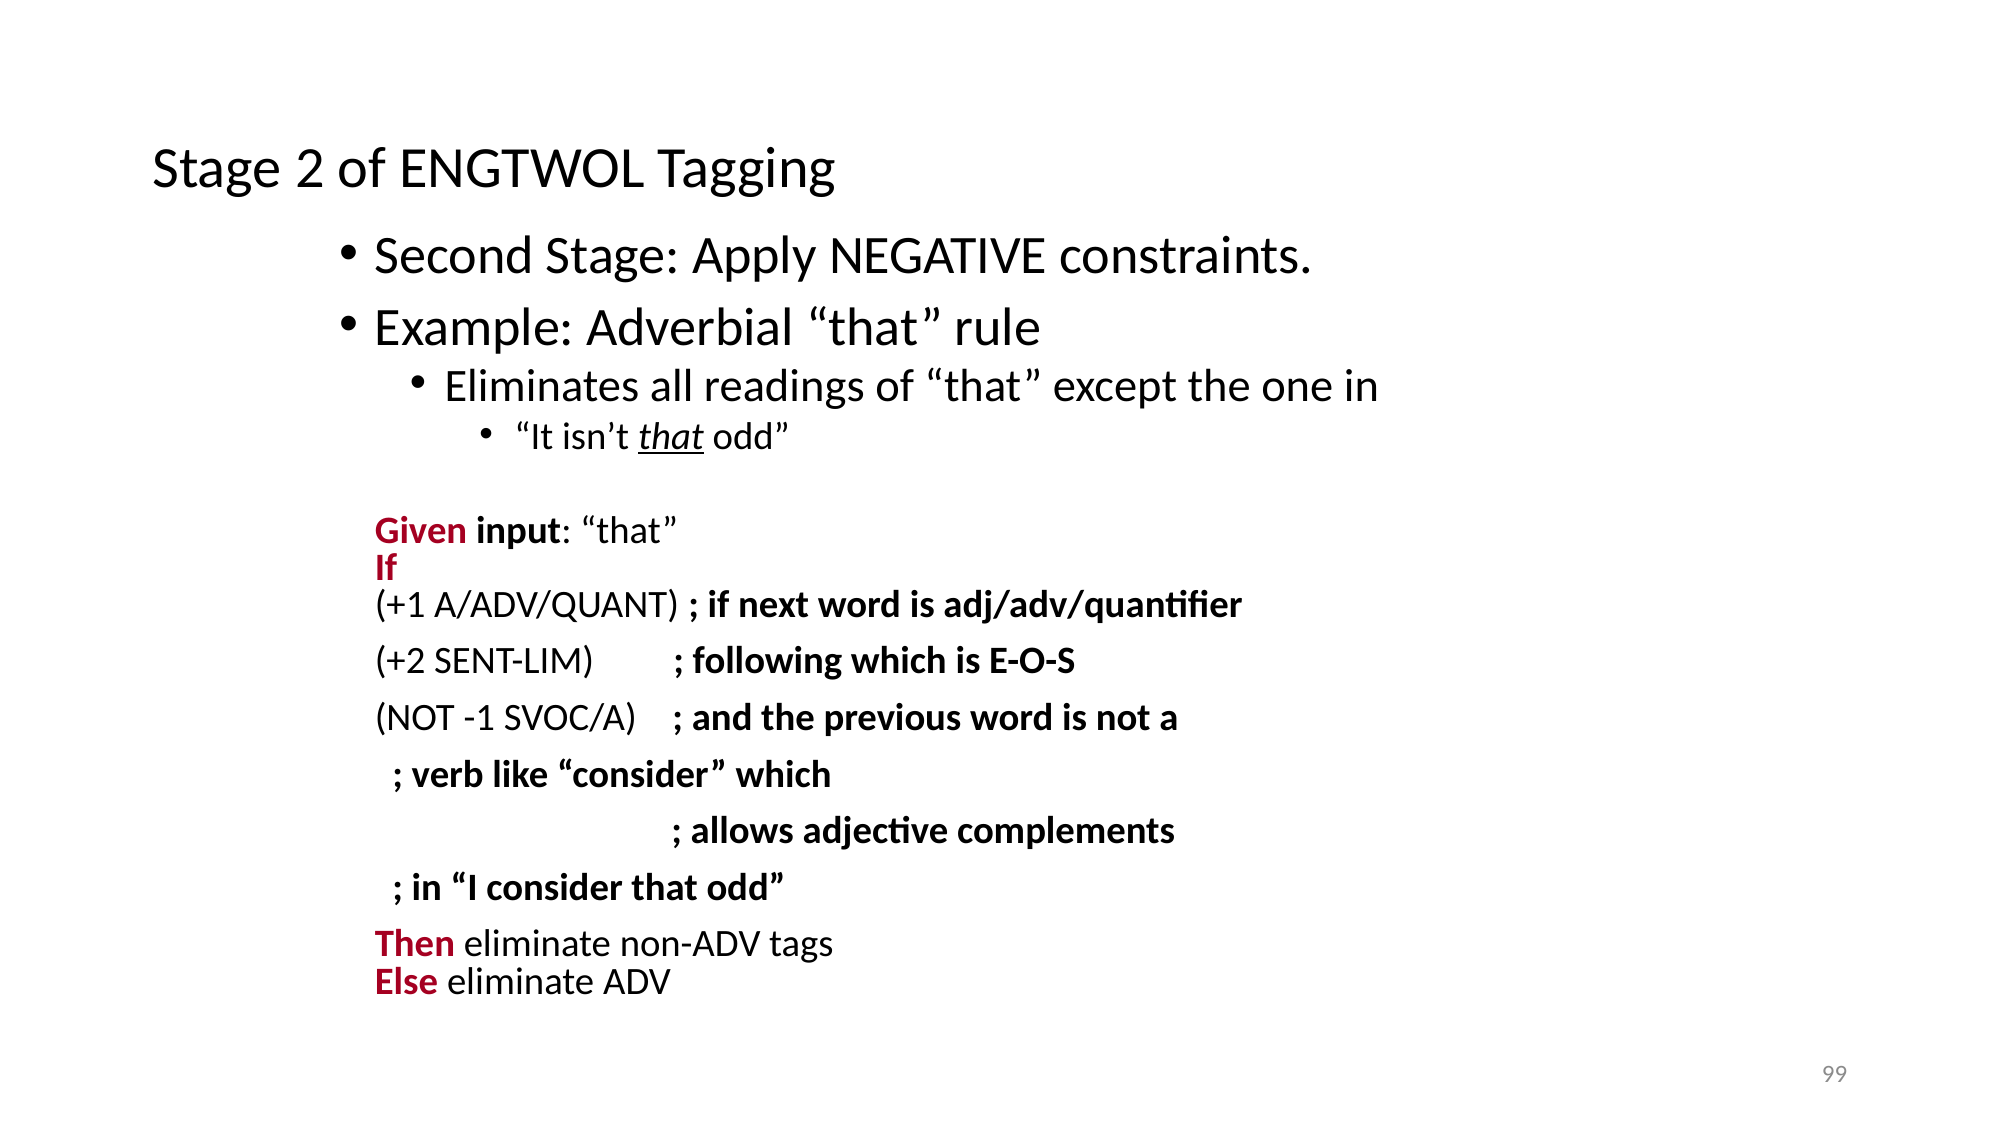

# Stage 2 of ENGTWOL Tagging
Second Stage: Apply NEGATIVE constraints.
Example: Adverbial “that” rule
Eliminates all readings of “that” except the one in
“It isn’t that odd”
Given input: “that”
If
(+1 A/ADV/QUANT) ; if next word is adj/adv/quantifier
	(+2 SENT-LIM)         ; following which is E-O-S
	(NOT -1 SVOC/A)    ; and the previous word is not a
				  ; verb like “consider” which
                         		  ; allows adjective complements
				  ; in “I consider that odd”
	Then eliminate non-ADV tags
Else eliminate ADV
99